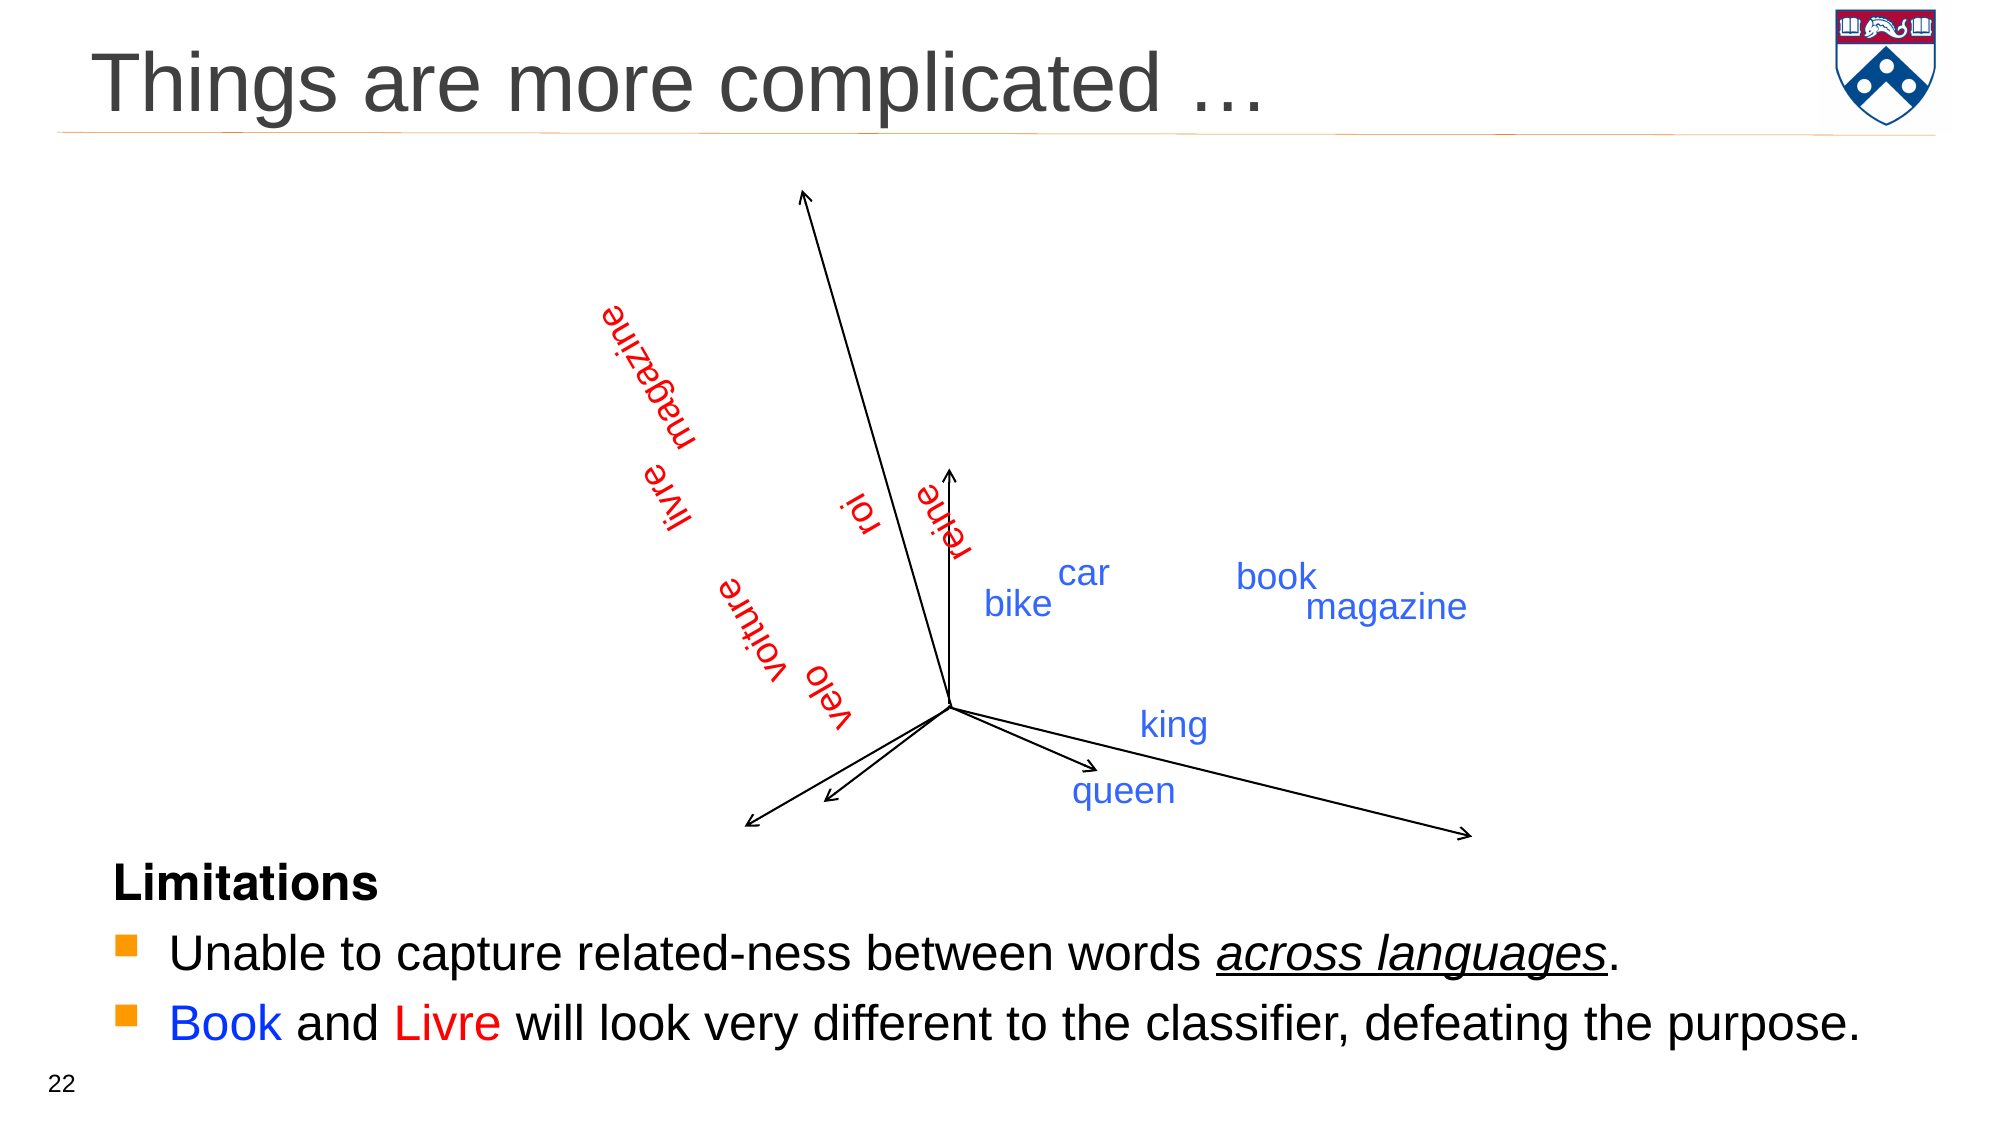

# Things are more complicated …
livre
voiture
velo
magazine
roi
reine
car
book
bike
magazine
king
queen
Limitations
Unable to capture related-ness between words across languages.
Book and Livre will look very different to the classifier, defeating the purpose.
22